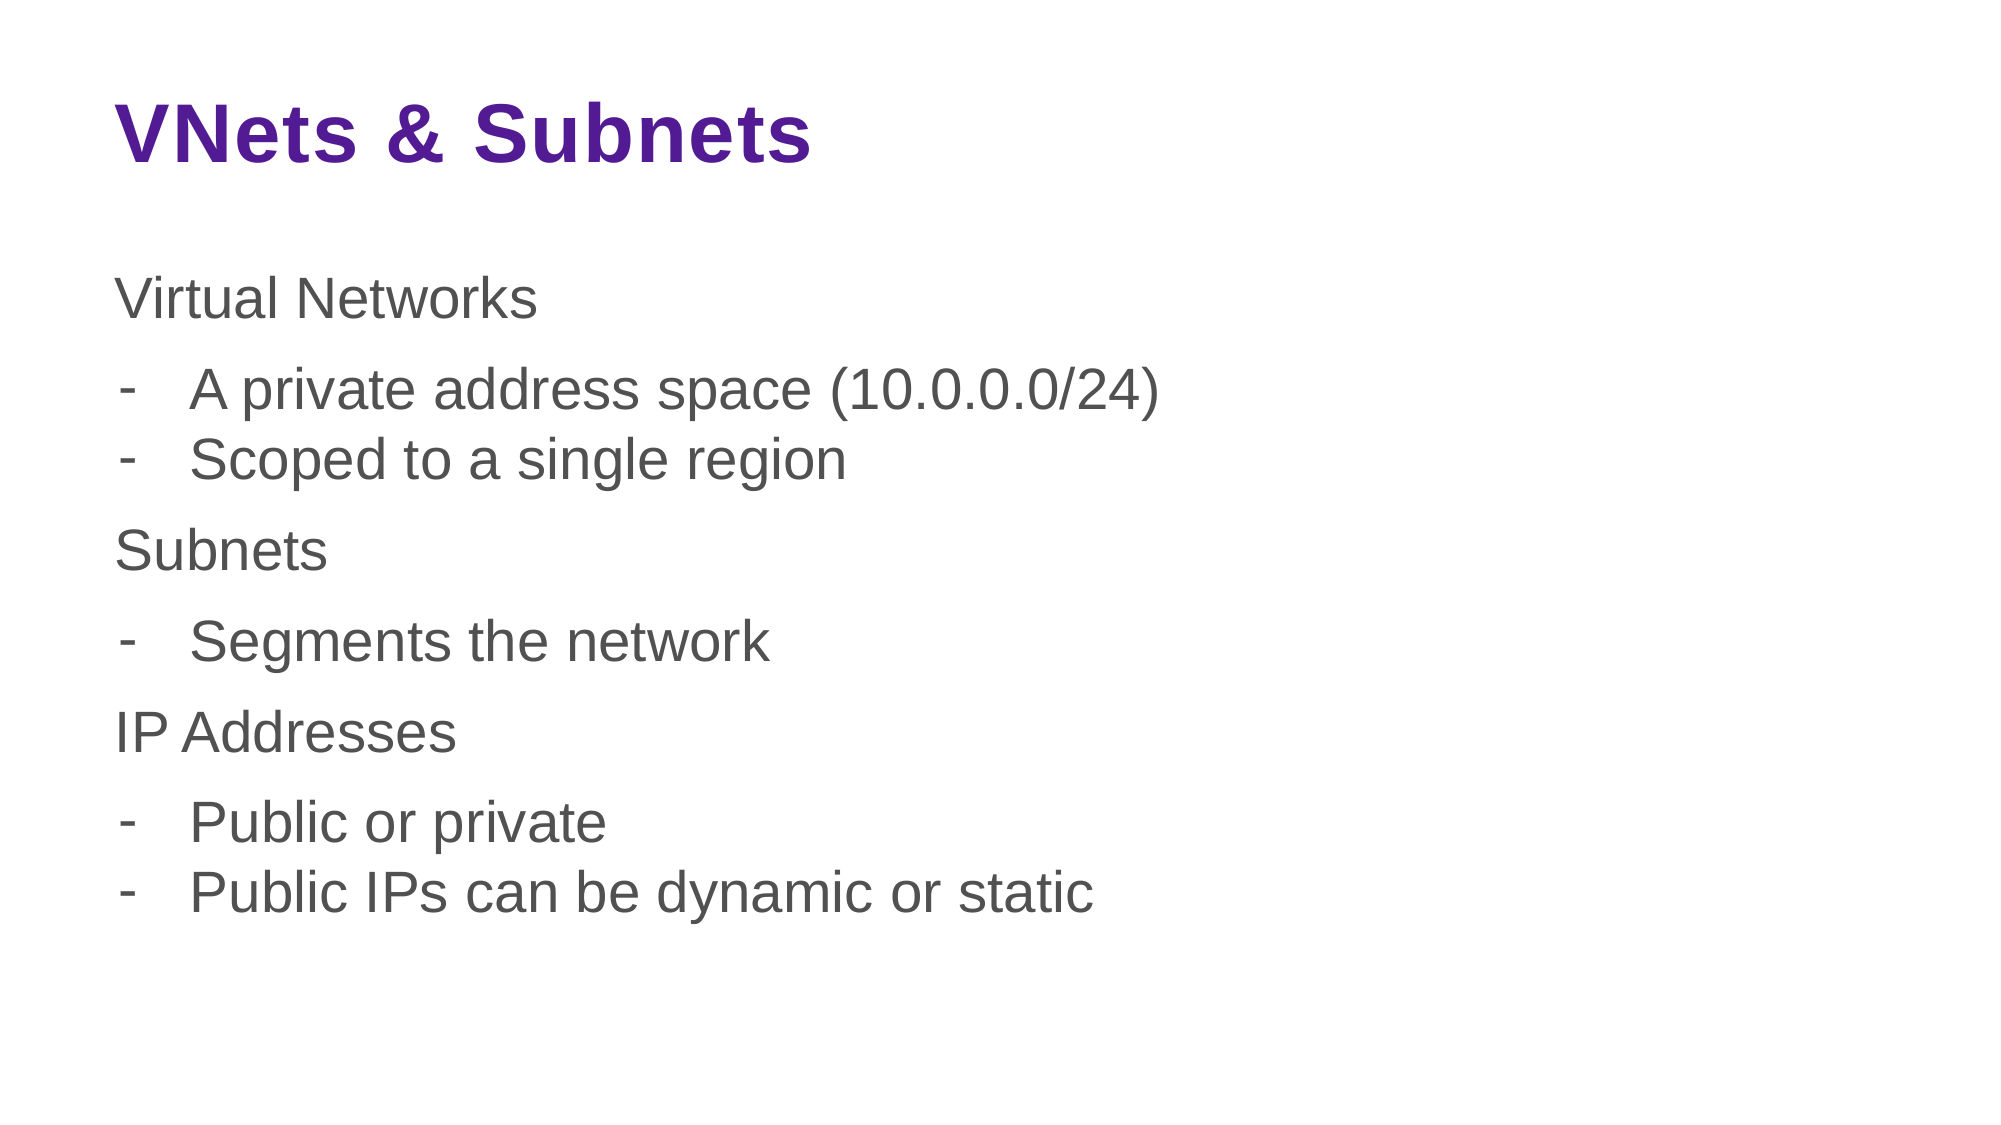

# VNets & Subnets
Virtual Networks
A private address space (10.0.0.0/24)
Scoped to a single region
Subnets
Segments the network
IP Addresses
Public or private
Public IPs can be dynamic or static